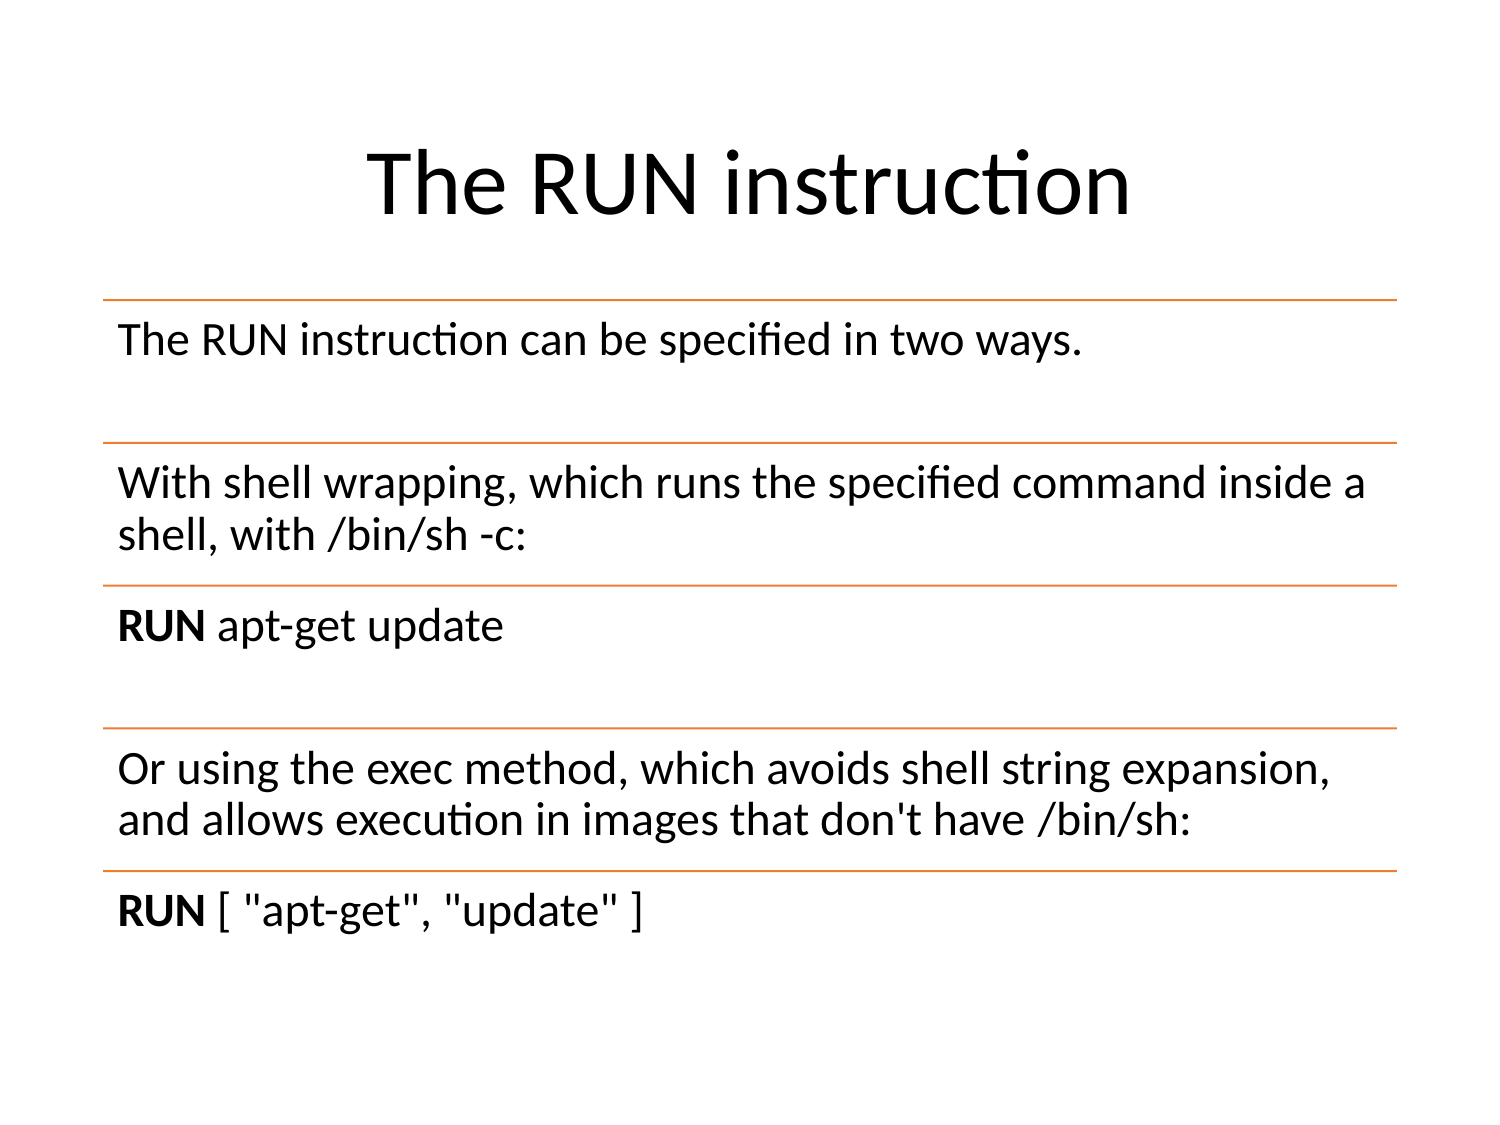

# The RUN instruction
The RUN instruction can be specified in two ways.
With shell wrapping, which runs the specified command inside a shell, with /bin/sh -c:
RUN apt-get update
Or using the exec method, which avoids shell string expansion, and allows execution in images that don't have /bin/sh:
RUN [ "apt-get", "update" ]